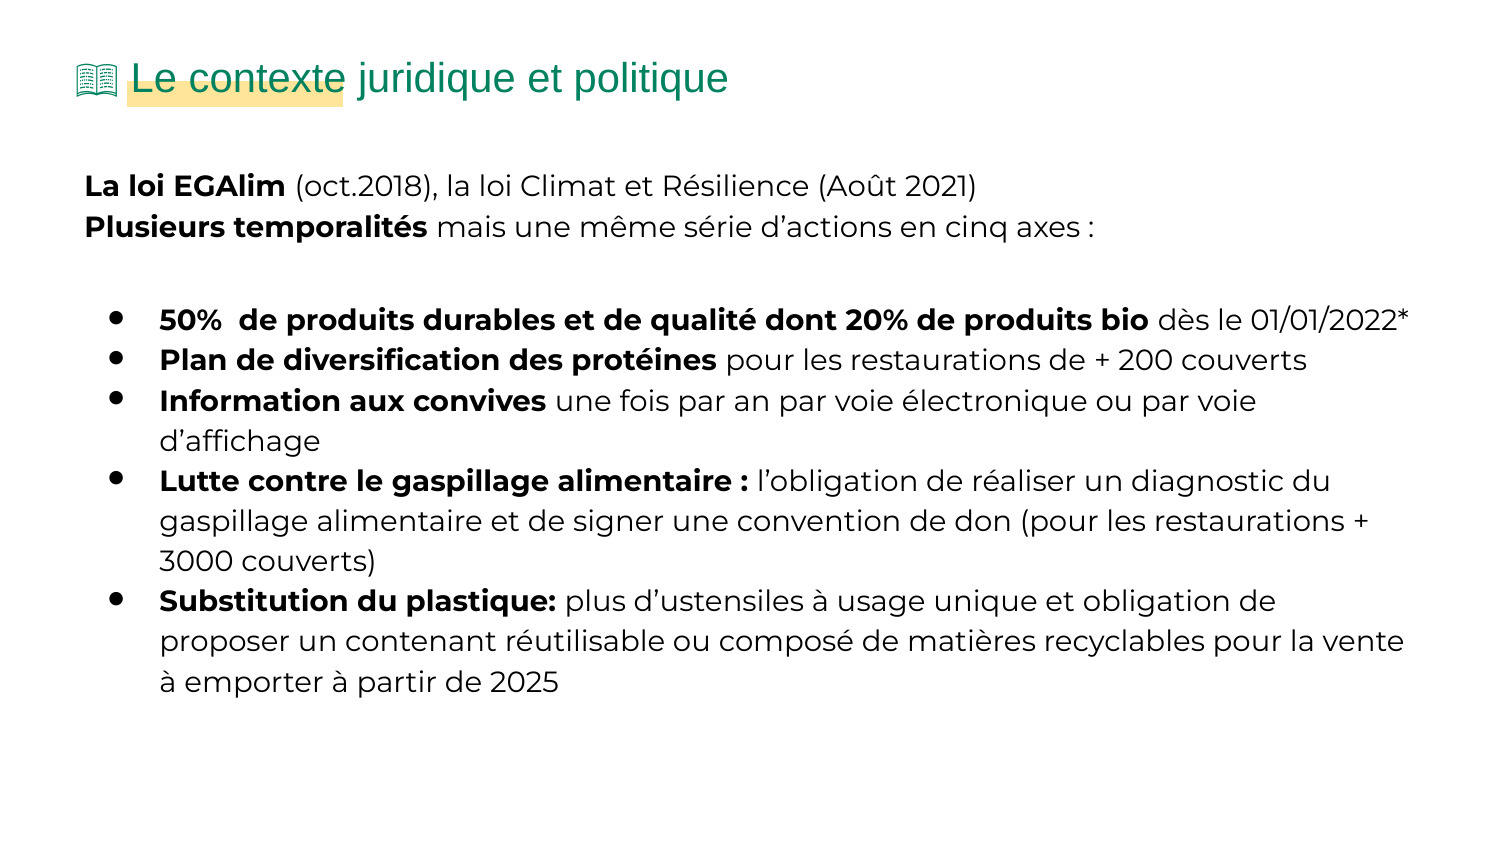

📖 Le contexte juridique et politique

La loi EGAlim (oct.2018), la loi Climat et Résilience (Août 2021)
Plusieurs temporalités mais une même série d’actions en cinq axes :

50%  de produits durables et de qualité dont 20% de produits bio dès le 01/01/2022*
Plan de diversification des protéines pour les restaurations de + 200 couverts
Information aux convives une fois par an par voie électronique ou par voie d’affichage
Lutte contre le gaspillage alimentaire : l’obligation de réaliser un diagnostic du gaspillage alimentaire et de signer une convention de don (pour les restaurations + 3000 couverts)
Substitution du plastique: plus d’ustensiles à usage unique et obligation de proposer un contenant réutilisable ou composé de matières recyclables pour la vente à emporter à partir de 2025